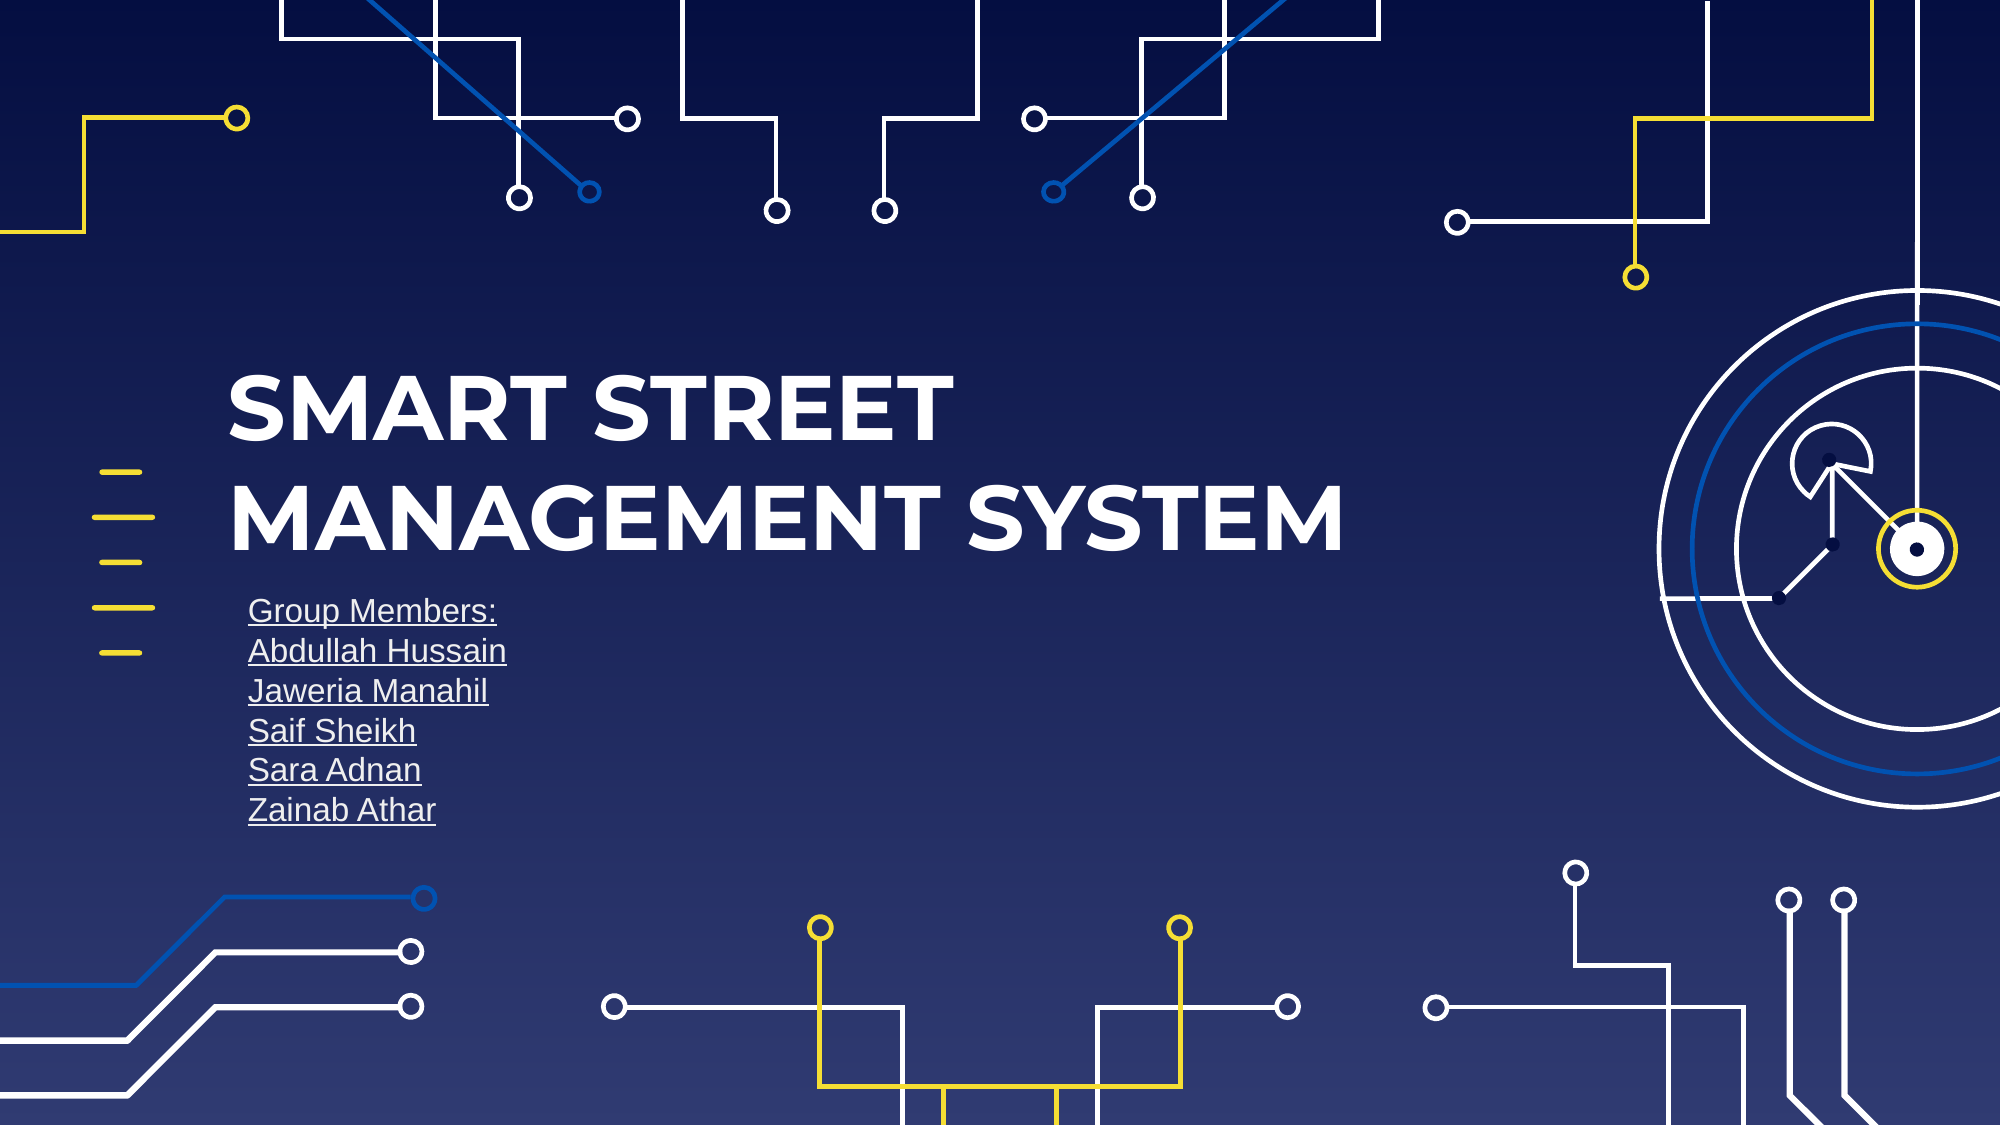

# SMART STREET MANAGEMENT SYSTEM
Group Members:
Abdullah Hussain
Jaweria Manahil
Saif Sheikh
Sara Adnan
Zainab Athar